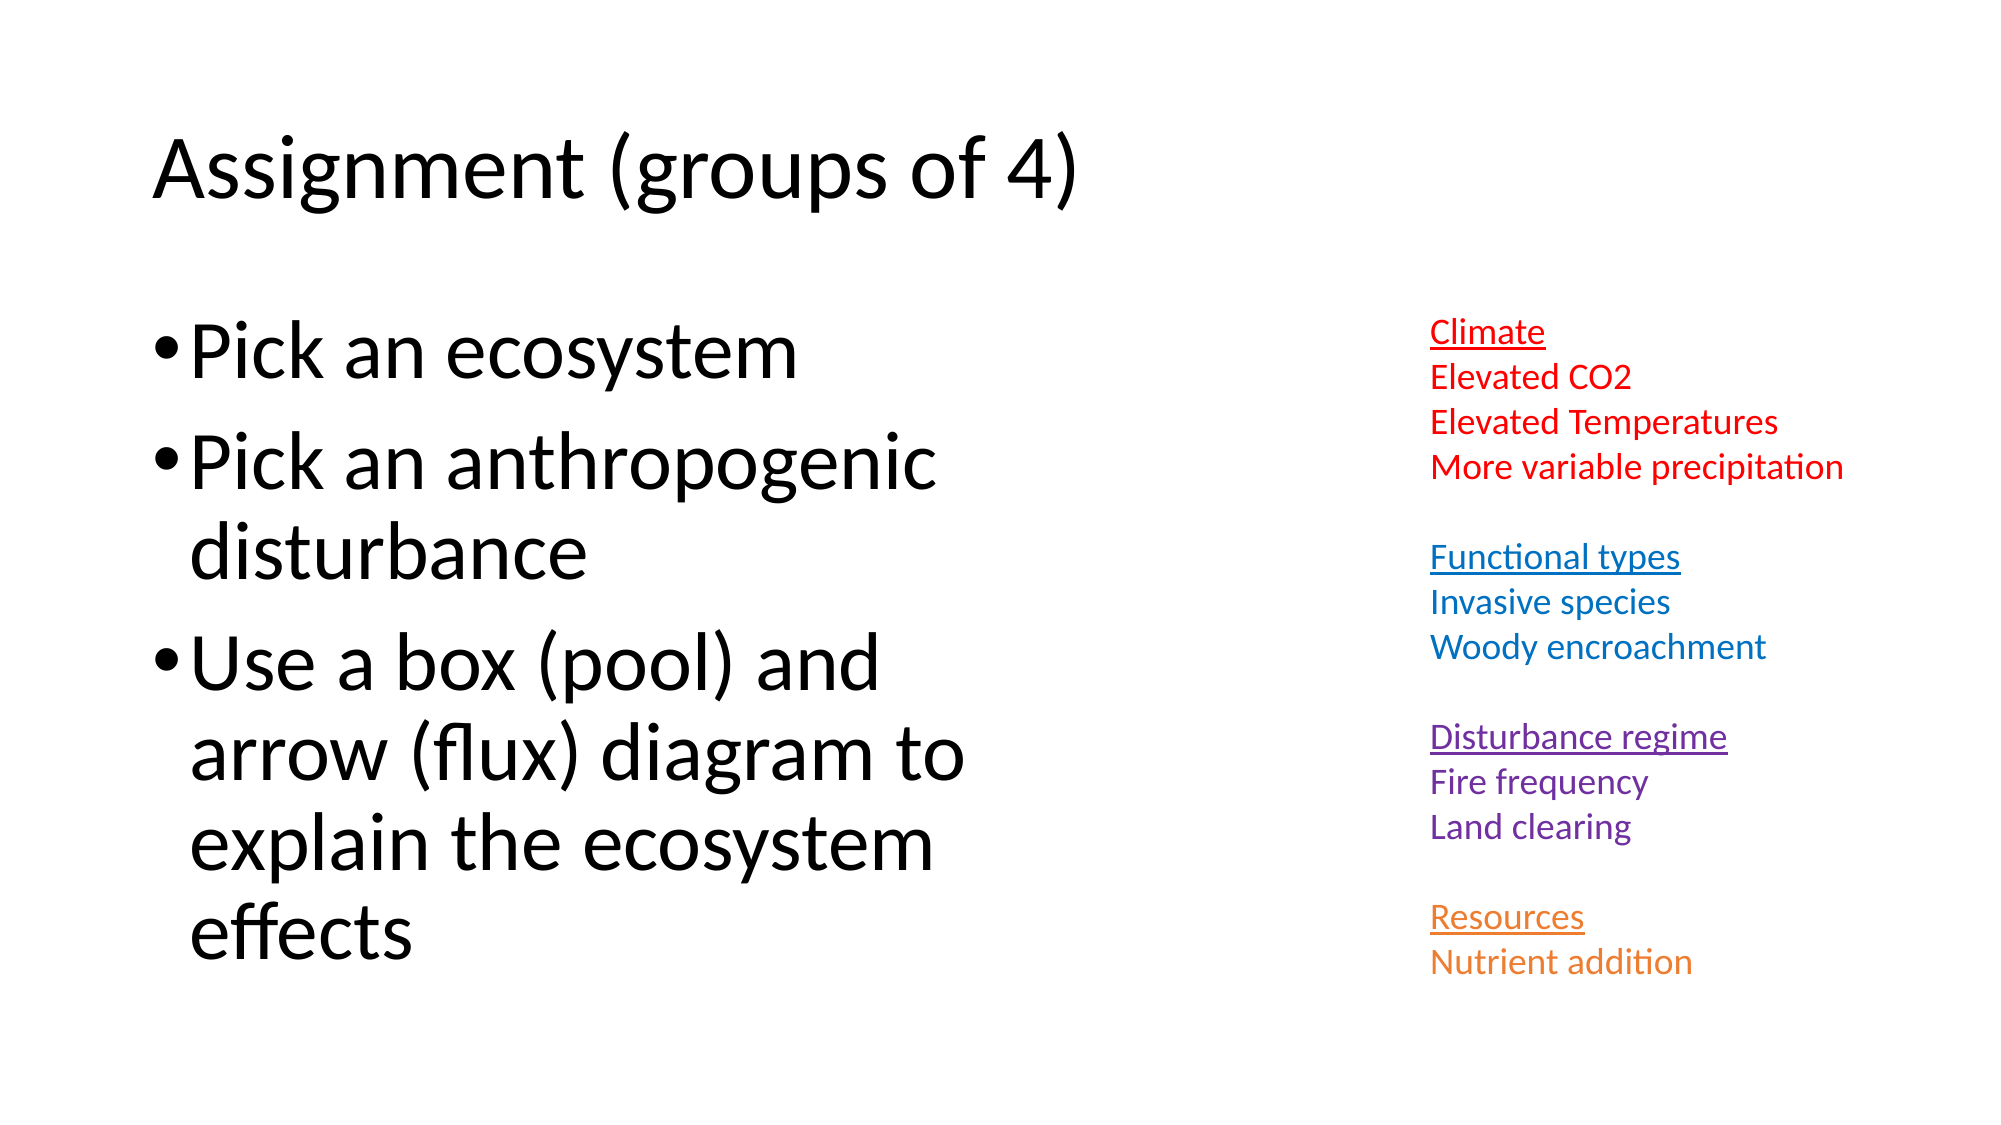

# Assignment (groups of 4)
Pick an ecosystem
Pick an anthropogenic disturbance
Use a box (pool) and arrow (flux) diagram to explain the ecosystem effects
Climate
Elevated CO2
Elevated Temperatures
More variable precipitation

Functional types
Invasive species
Woody encroachment

Disturbance regime
Fire frequency
Land clearing

Resources
Nutrient addition